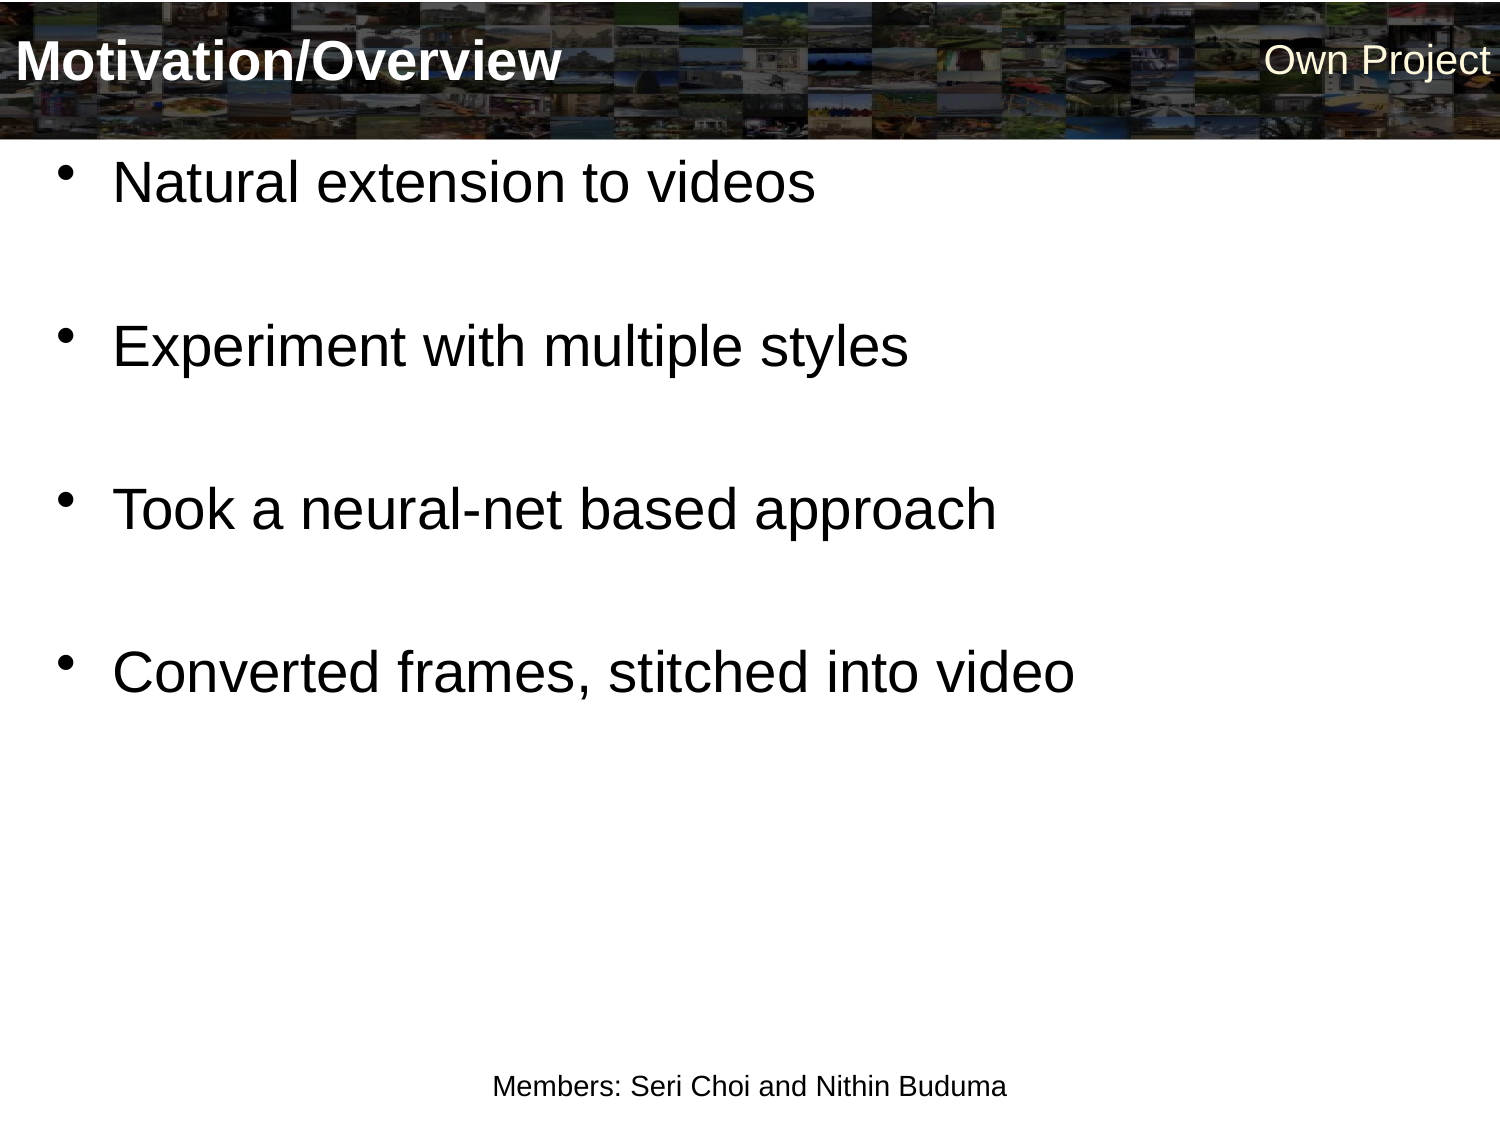

# Motivation/Overview
Natural extension to videos

Experiment with multiple styles

Took a neural-net based approach

Converted frames, stitched into video

Members: Seri Choi and Nithin Buduma